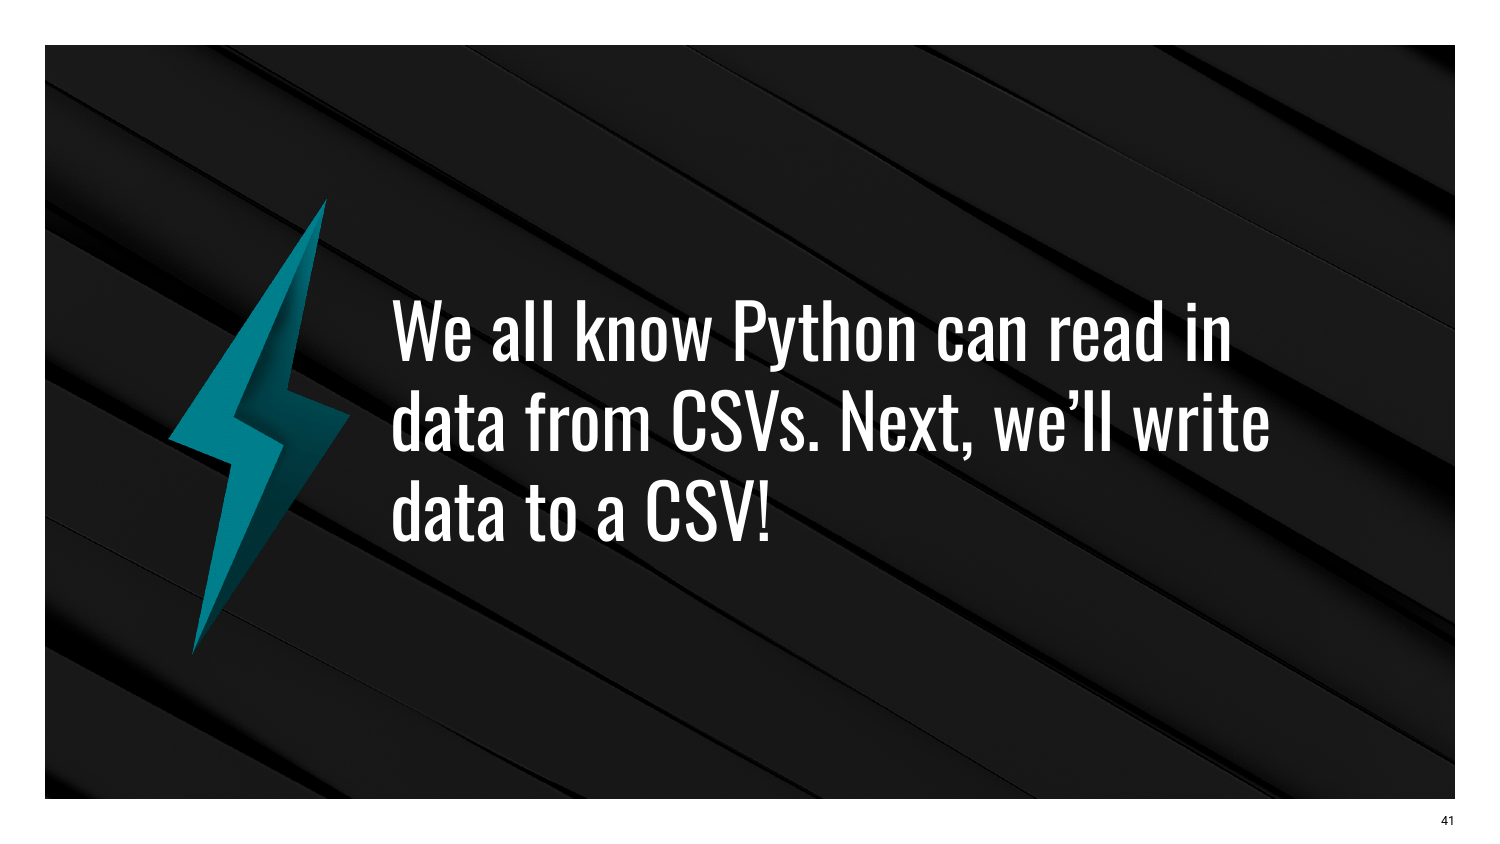

# We all know Python can read in data from CSVs. Next, we’ll write data to a CSV!